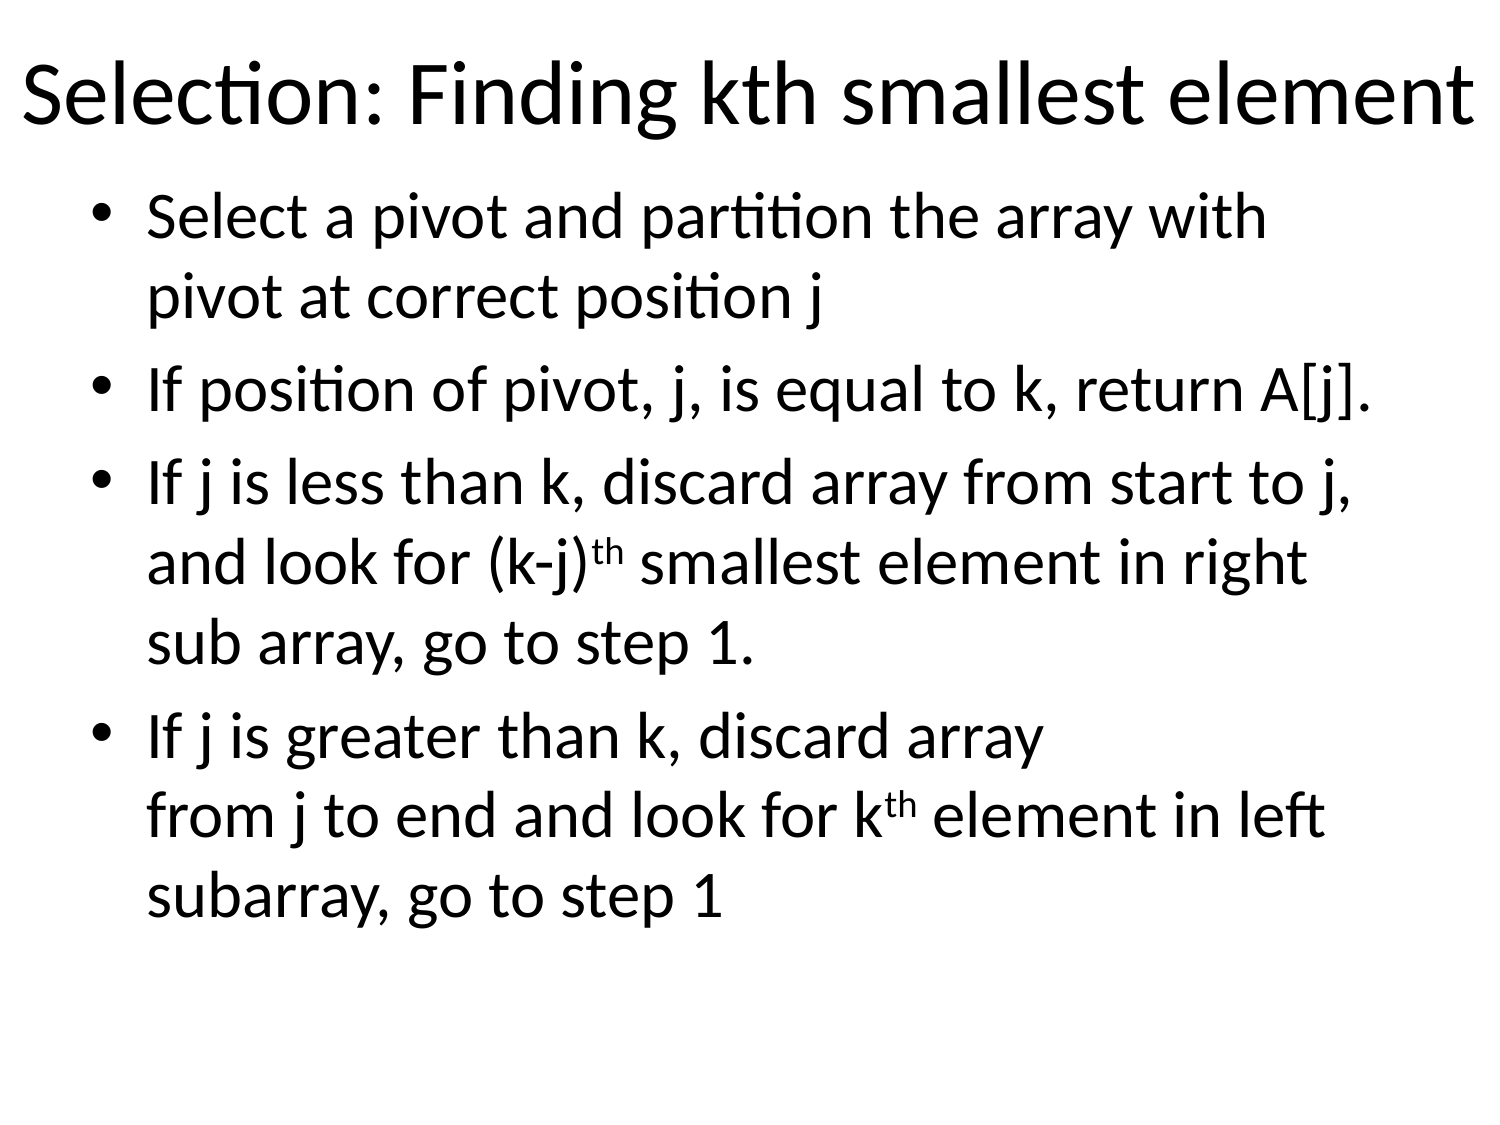

# Selection: Finding kth smallest element
Select a pivot and partition the array with pivot at correct position j
If position of pivot, j, is equal to k, return A[j].
If j is less than k, discard array from start to j, and look for (k-j)th smallest element in right sub array, go to step 1.
If j is greater than k, discard array from j to end and look for kth element in left subarray, go to step 1